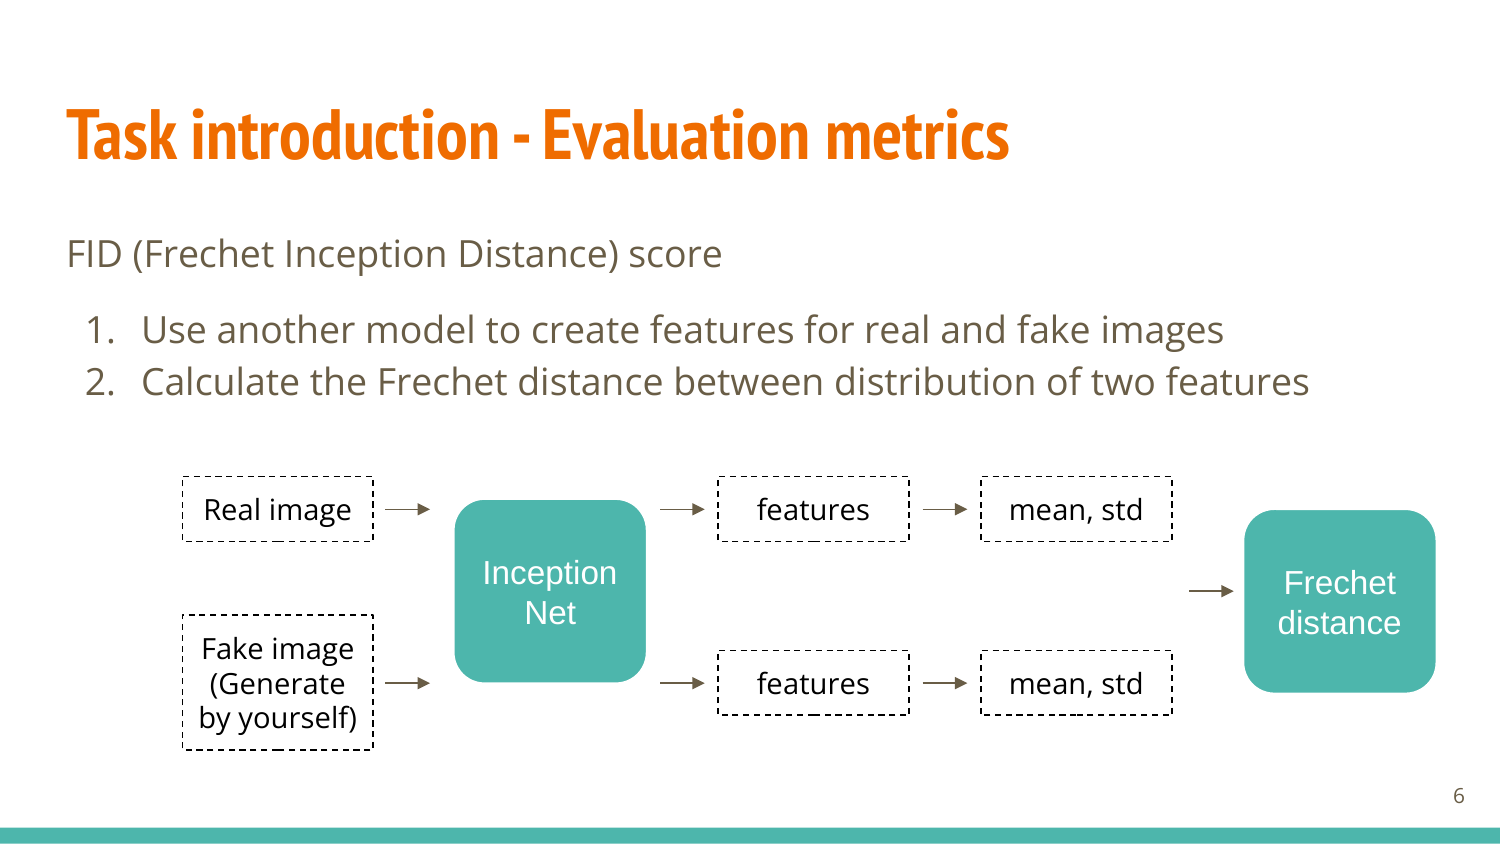

# Task introduction - Evaluation metrics
FID (Frechet Inception Distance) score
Use another model to create features for real and fake images
Calculate the Frechet distance between distribution of two features
Real image
features
mean, std
Inception
Net
Frechet
distance
Fake image
(Generate by yourself)
features
mean, std
6